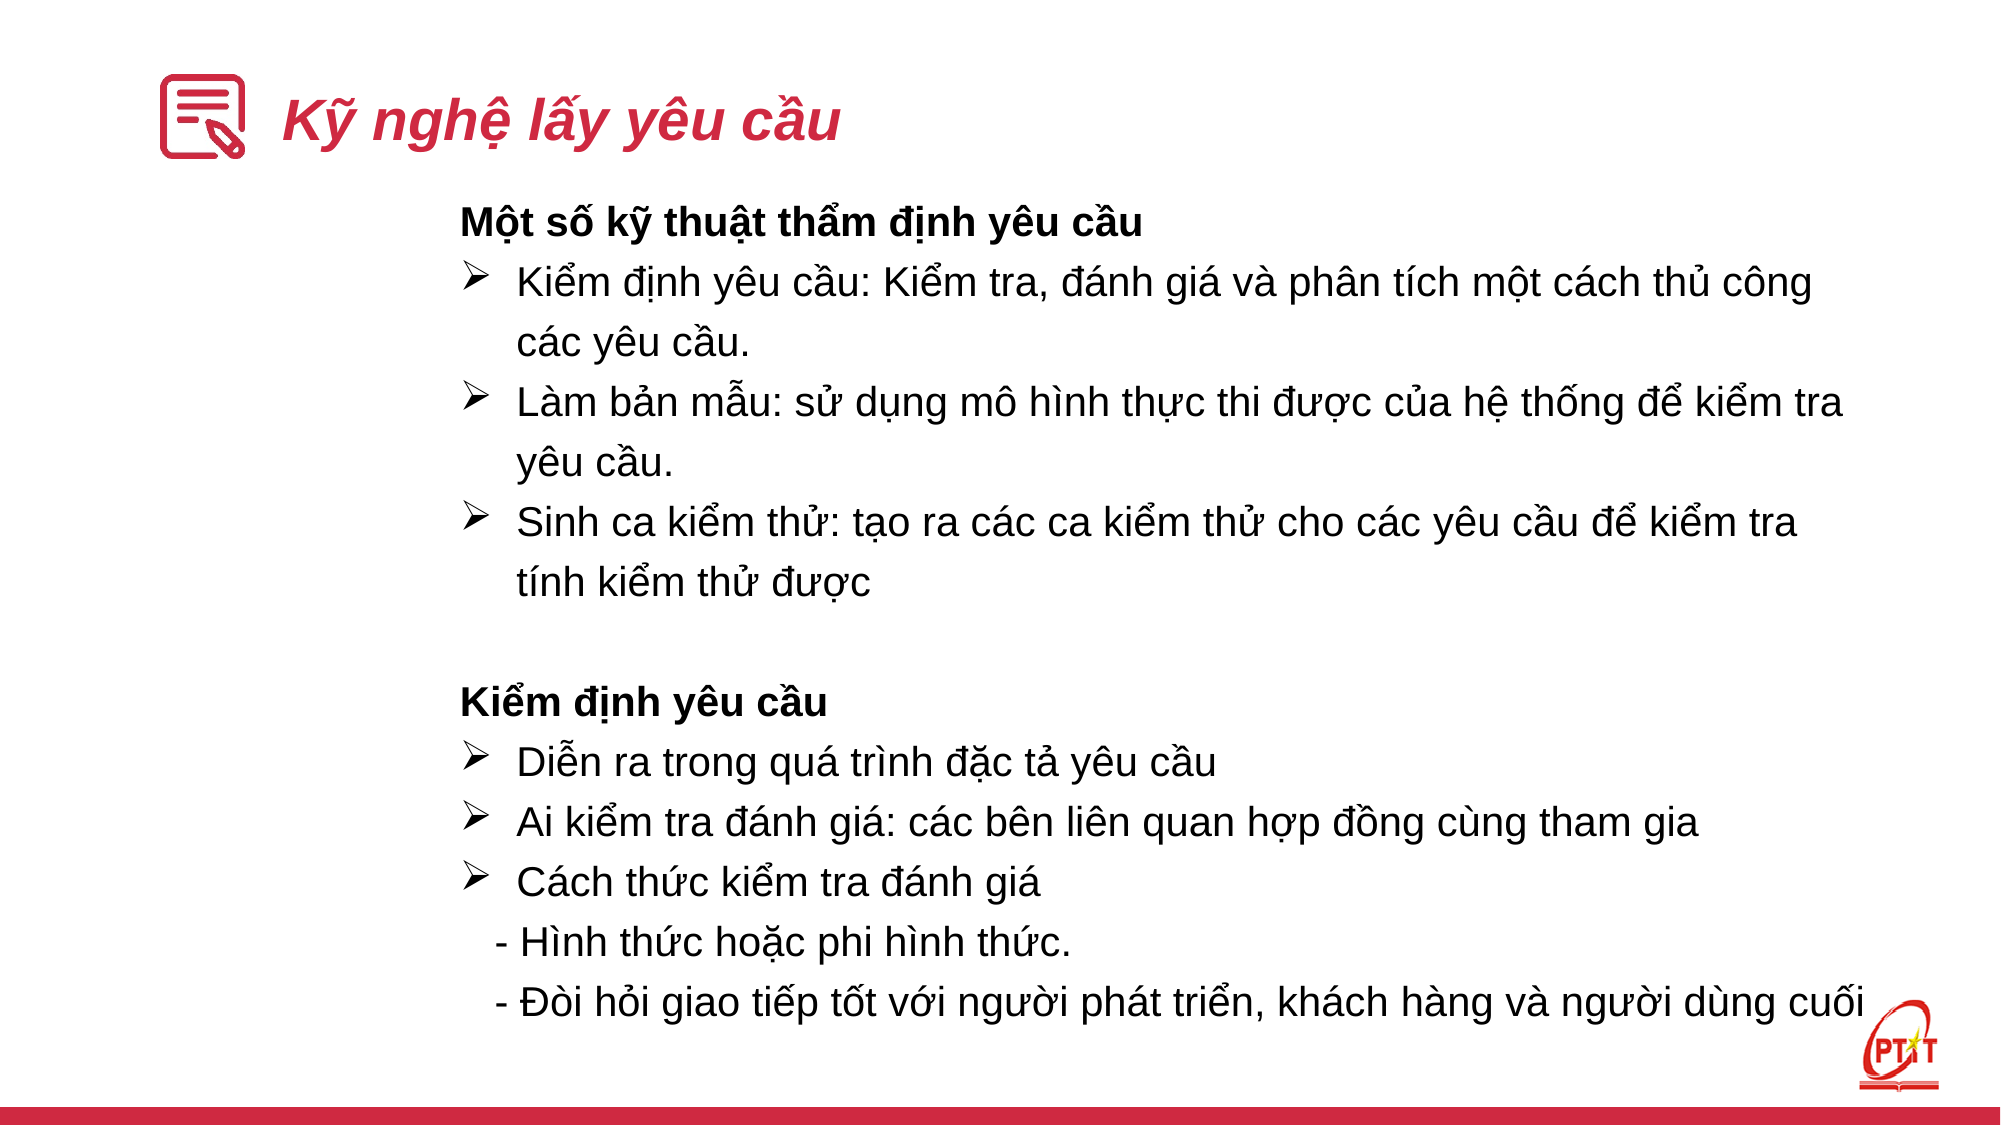

# Kỹ nghệ lấy yêu cầu
Một số kỹ thuật thẩm định yêu cầu
Kiểm định yêu cầu: Kiểm tra, đánh giá và phân tích một cách thủ công các yêu cầu.
Làm bản mẫu: sử dụng mô hình thực thi được của hệ thống để kiểm tra yêu cầu.
Sinh ca kiểm thử: tạo ra các ca kiểm thử cho các yêu cầu để kiểm tra tính kiểm thử được
Kiểm định yêu cầu
Diễn ra trong quá trình đặc tả yêu cầu
Ai kiểm tra đánh giá: các bên liên quan hợp đồng cùng tham gia
Cách thức kiểm tra đánh giá
   - Hình thức hoặc phi hình thức.
   - Đòi hỏi giao tiếp tốt với người phát triển, khách hàng và người dùng cuối